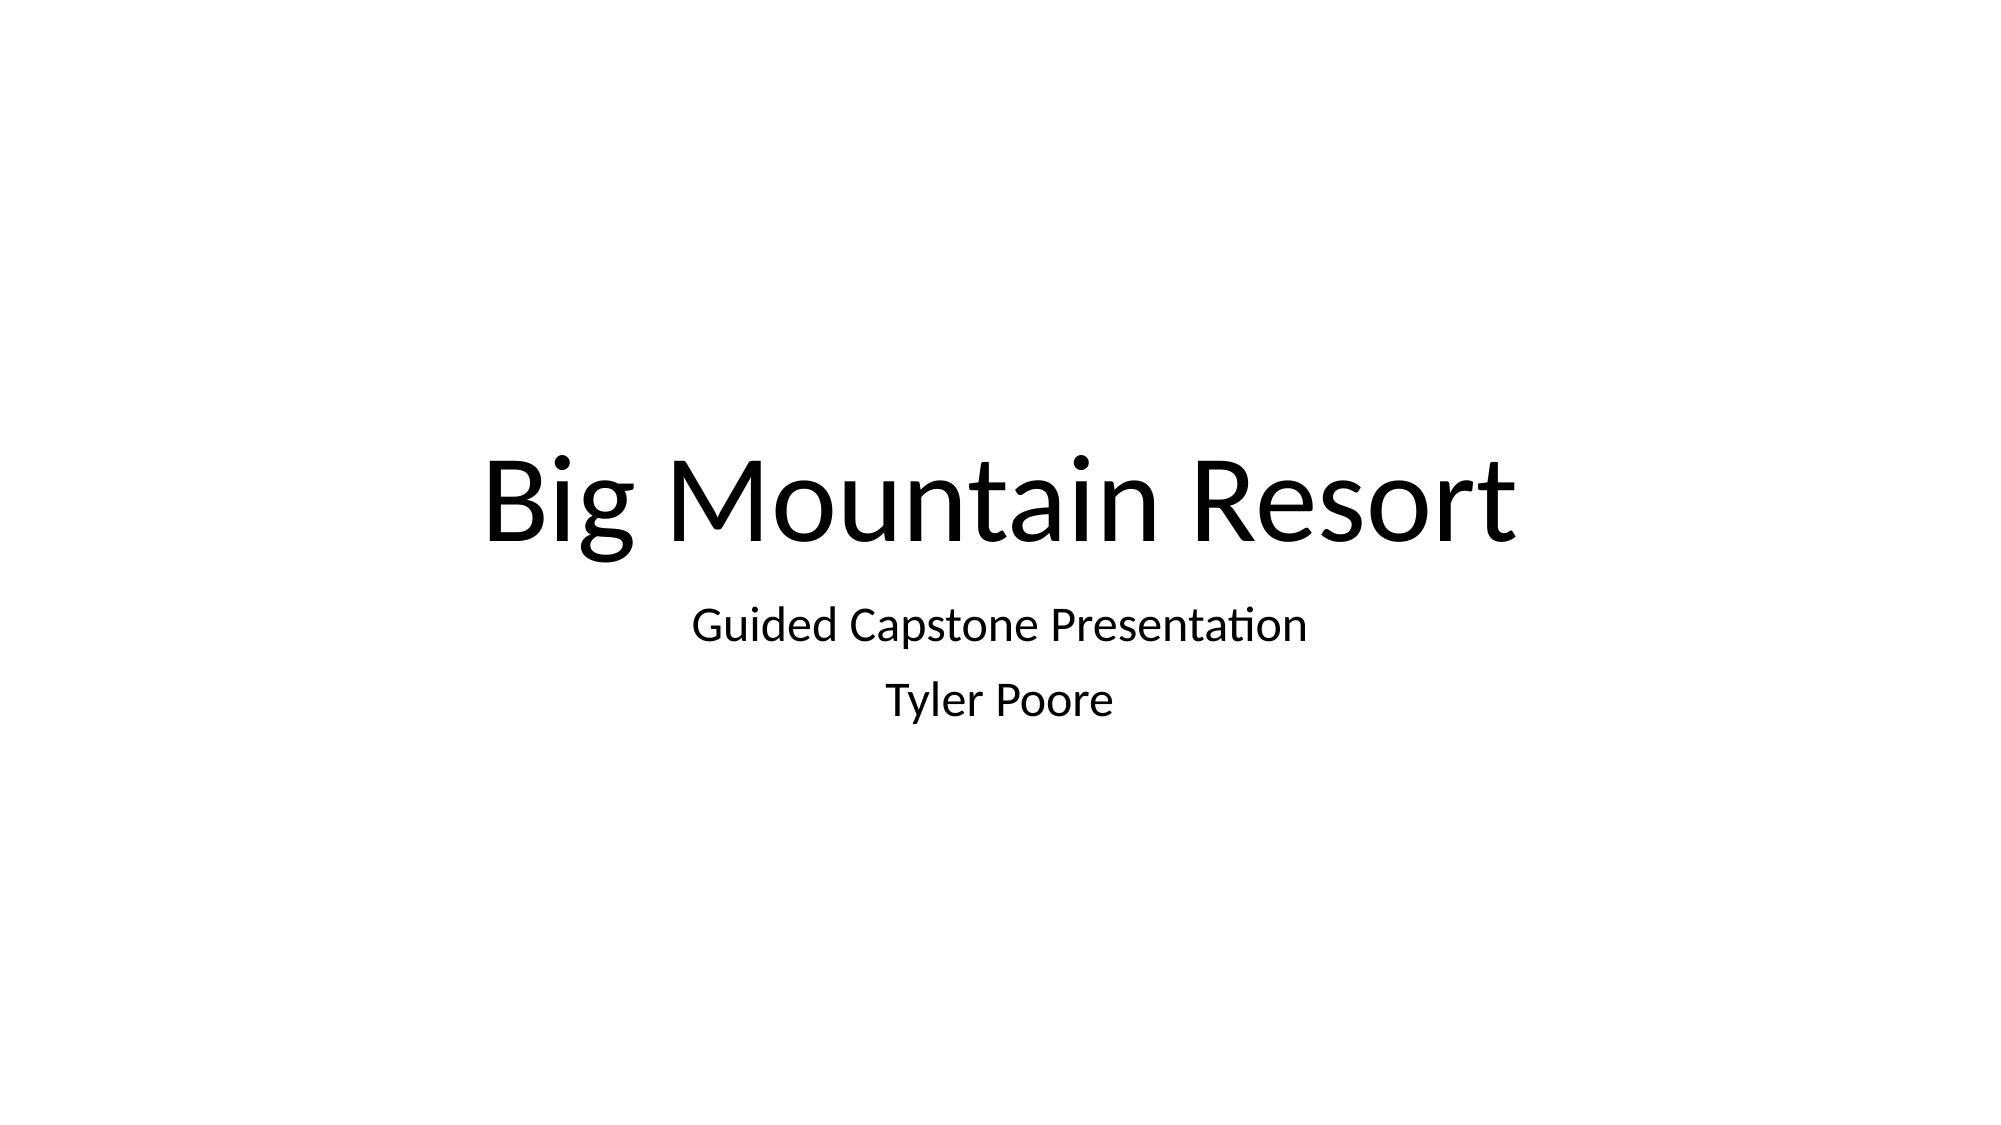

# Big Mountain Resort
Guided Capstone Presentation
Tyler Poore